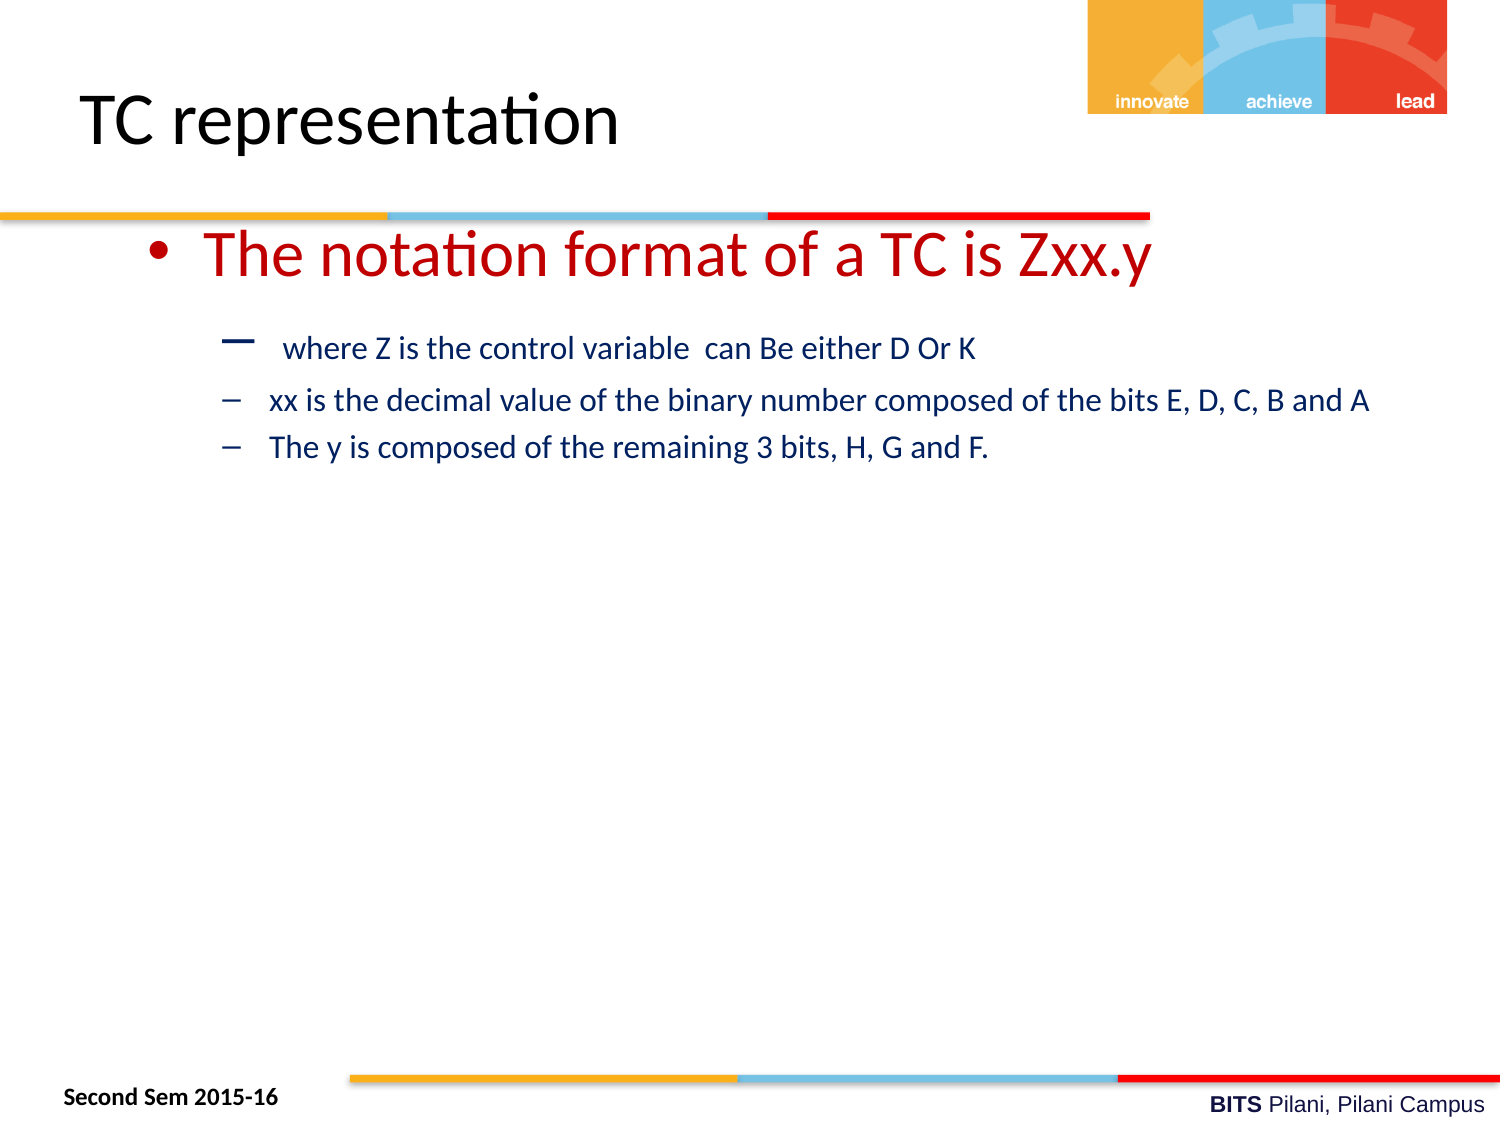

# TC representation
The notation format of a TC is Zxx.y
 where Z is the control variable  can Be either D Or K
xx is the decimal value of the binary number composed of the bits E, D, C, B and A
The y is composed of the remaining 3 bits, H, G and F.